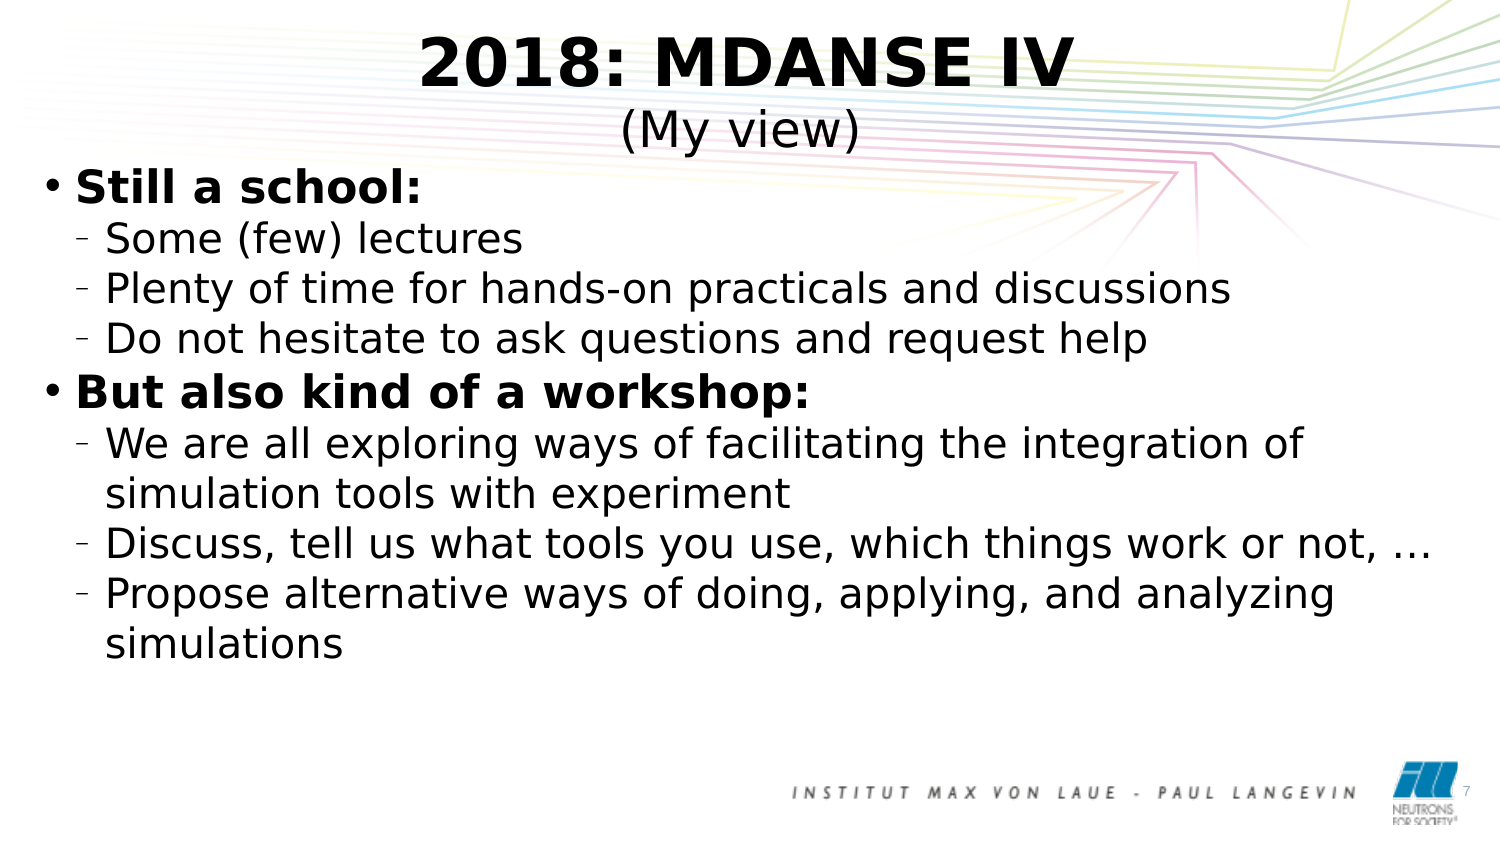

2018: MDANSE IV

(My view)
Still a school:
Some (few) lectures
Plenty of time for hands-on practicals and discussions
Do not hesitate to ask questions and request help
But also kind of a workshop:
We are all exploring ways of facilitating the integration of simulation tools with experiment
Discuss, tell us what tools you use, which things work or not, …
Propose alternative ways of doing, applying, and analyzing simulations